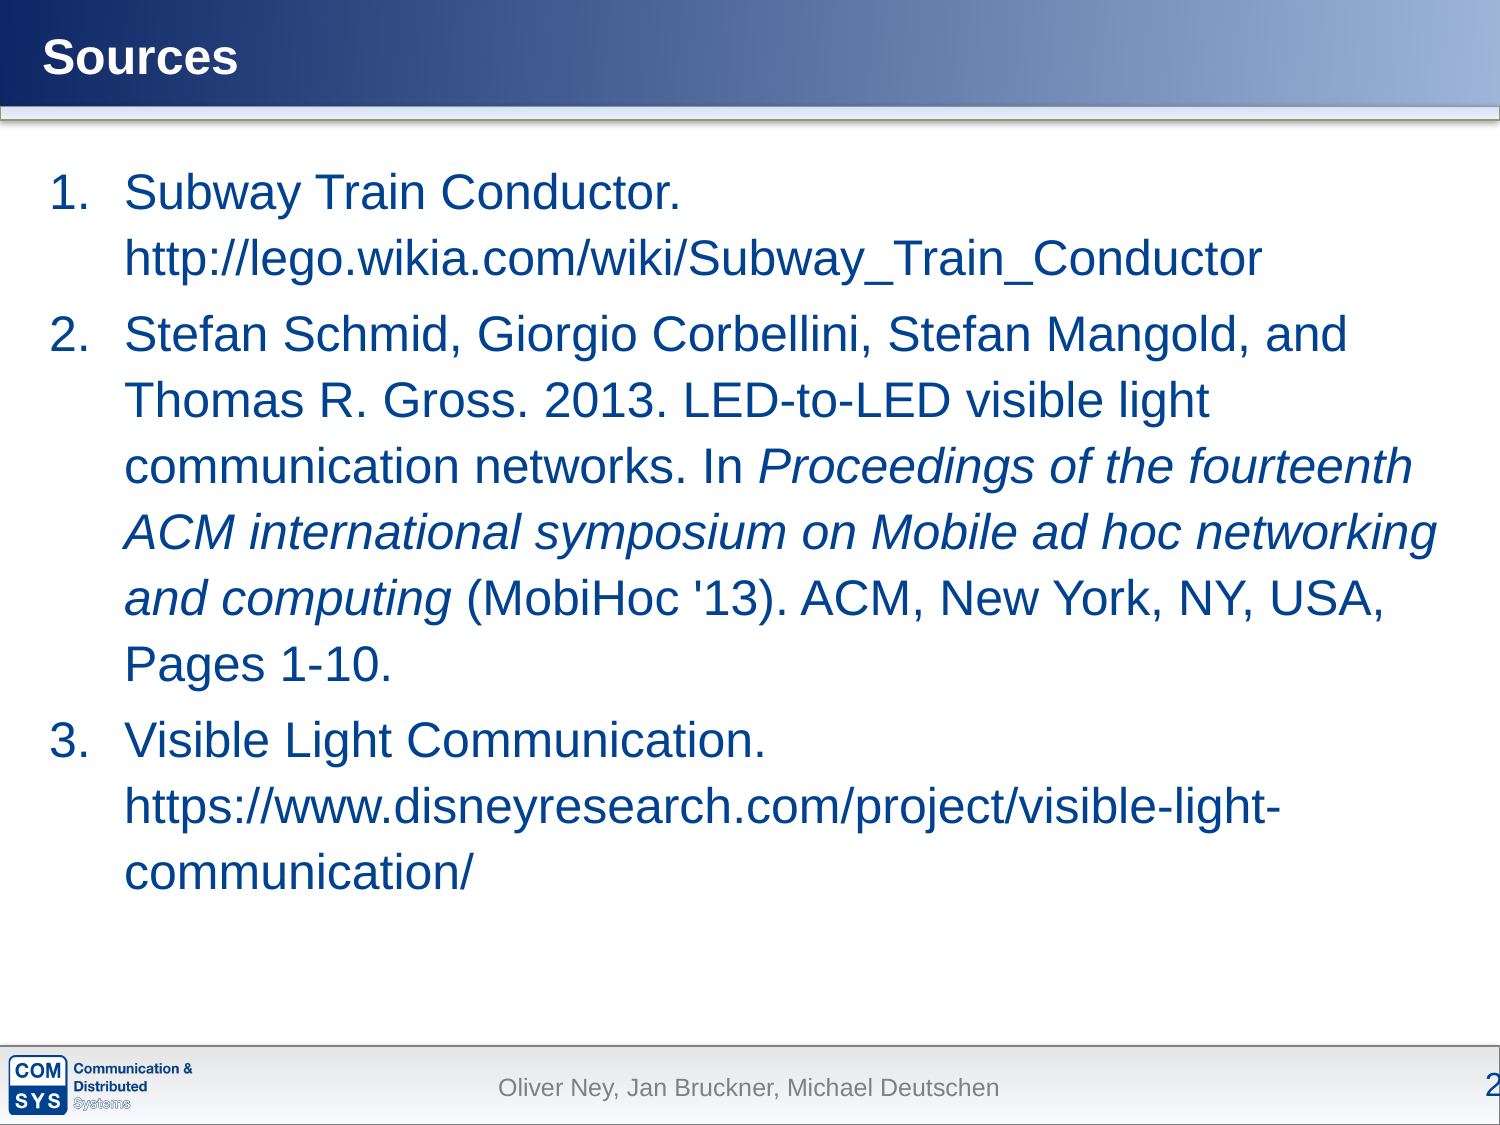

# Sources
Subway Train Conductor. http://lego.wikia.com/wiki/Subway_Train_Conductor
Stefan Schmid, Giorgio Corbellini, Stefan Mangold, and Thomas R. Gross. 2013. LED-to-LED visible light communication networks. In Proceedings of the fourteenth ACM international symposium on Mobile ad hoc networking and computing (MobiHoc '13). ACM, New York, NY, USA, Pages 1-10.
Visible Light Communication. https://www.disneyresearch.com/project/visible-light-communication/